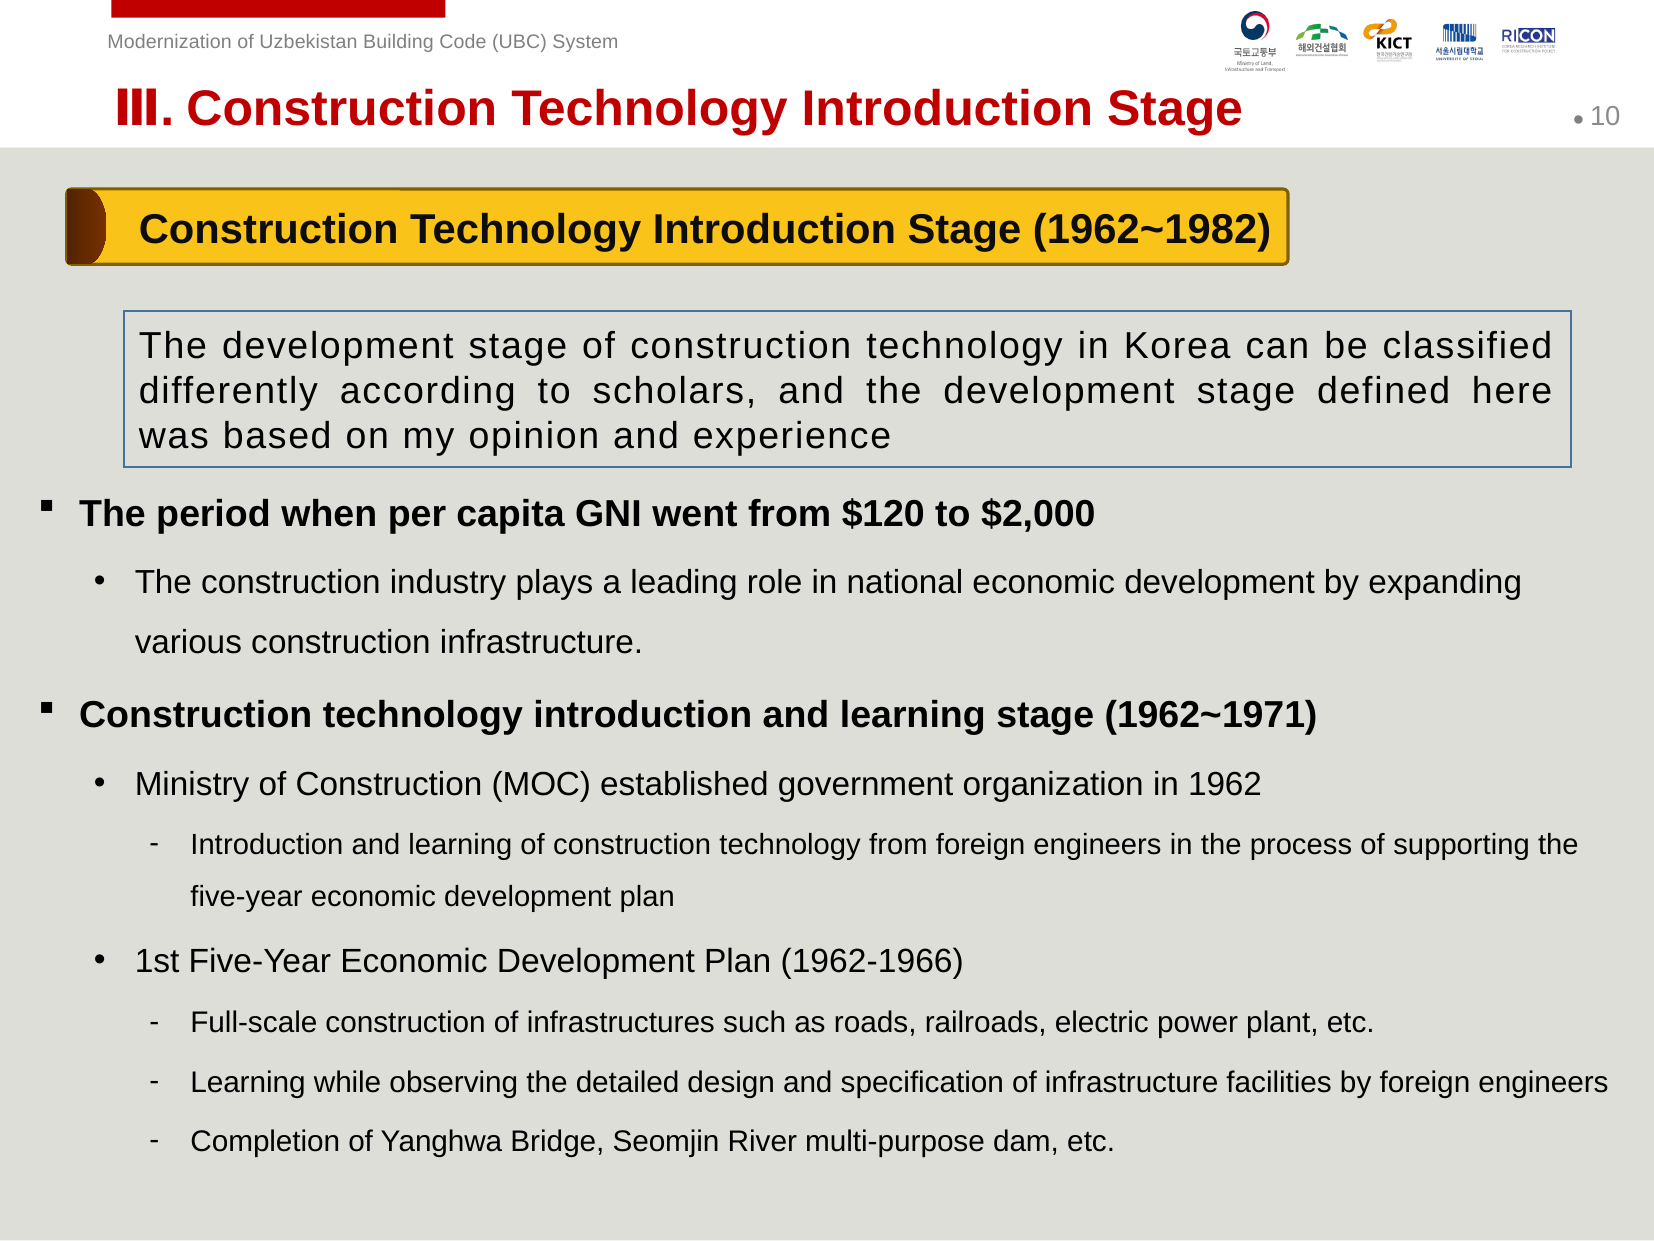

Ⅲ. Construction Technology Introduction Stage
Construction Technology Introduction Stage (1962~1982)

The period when per capita GNI went from $120 to $2,000
The construction industry plays a leading role in national economic development by expanding various construction infrastructure.
Construction technology introduction and learning stage (1962~1971)
Ministry of Construction (MOC) established government organization in 1962
Introduction and learning of construction technology from foreign engineers in the process of supporting the five-year economic development plan
1st Five-Year Economic Development Plan (1962-1966)
Full-scale construction of infrastructures such as roads, railroads, electric power plant, etc.
Learning while observing the detailed design and specification of infrastructure facilities by foreign engineers
Completion of Yanghwa Bridge, Seomjin River multi-purpose dam, etc.
The development stage of construction technology in Korea can be classified differently according to scholars, and the development stage defined here was based on my opinion and experience